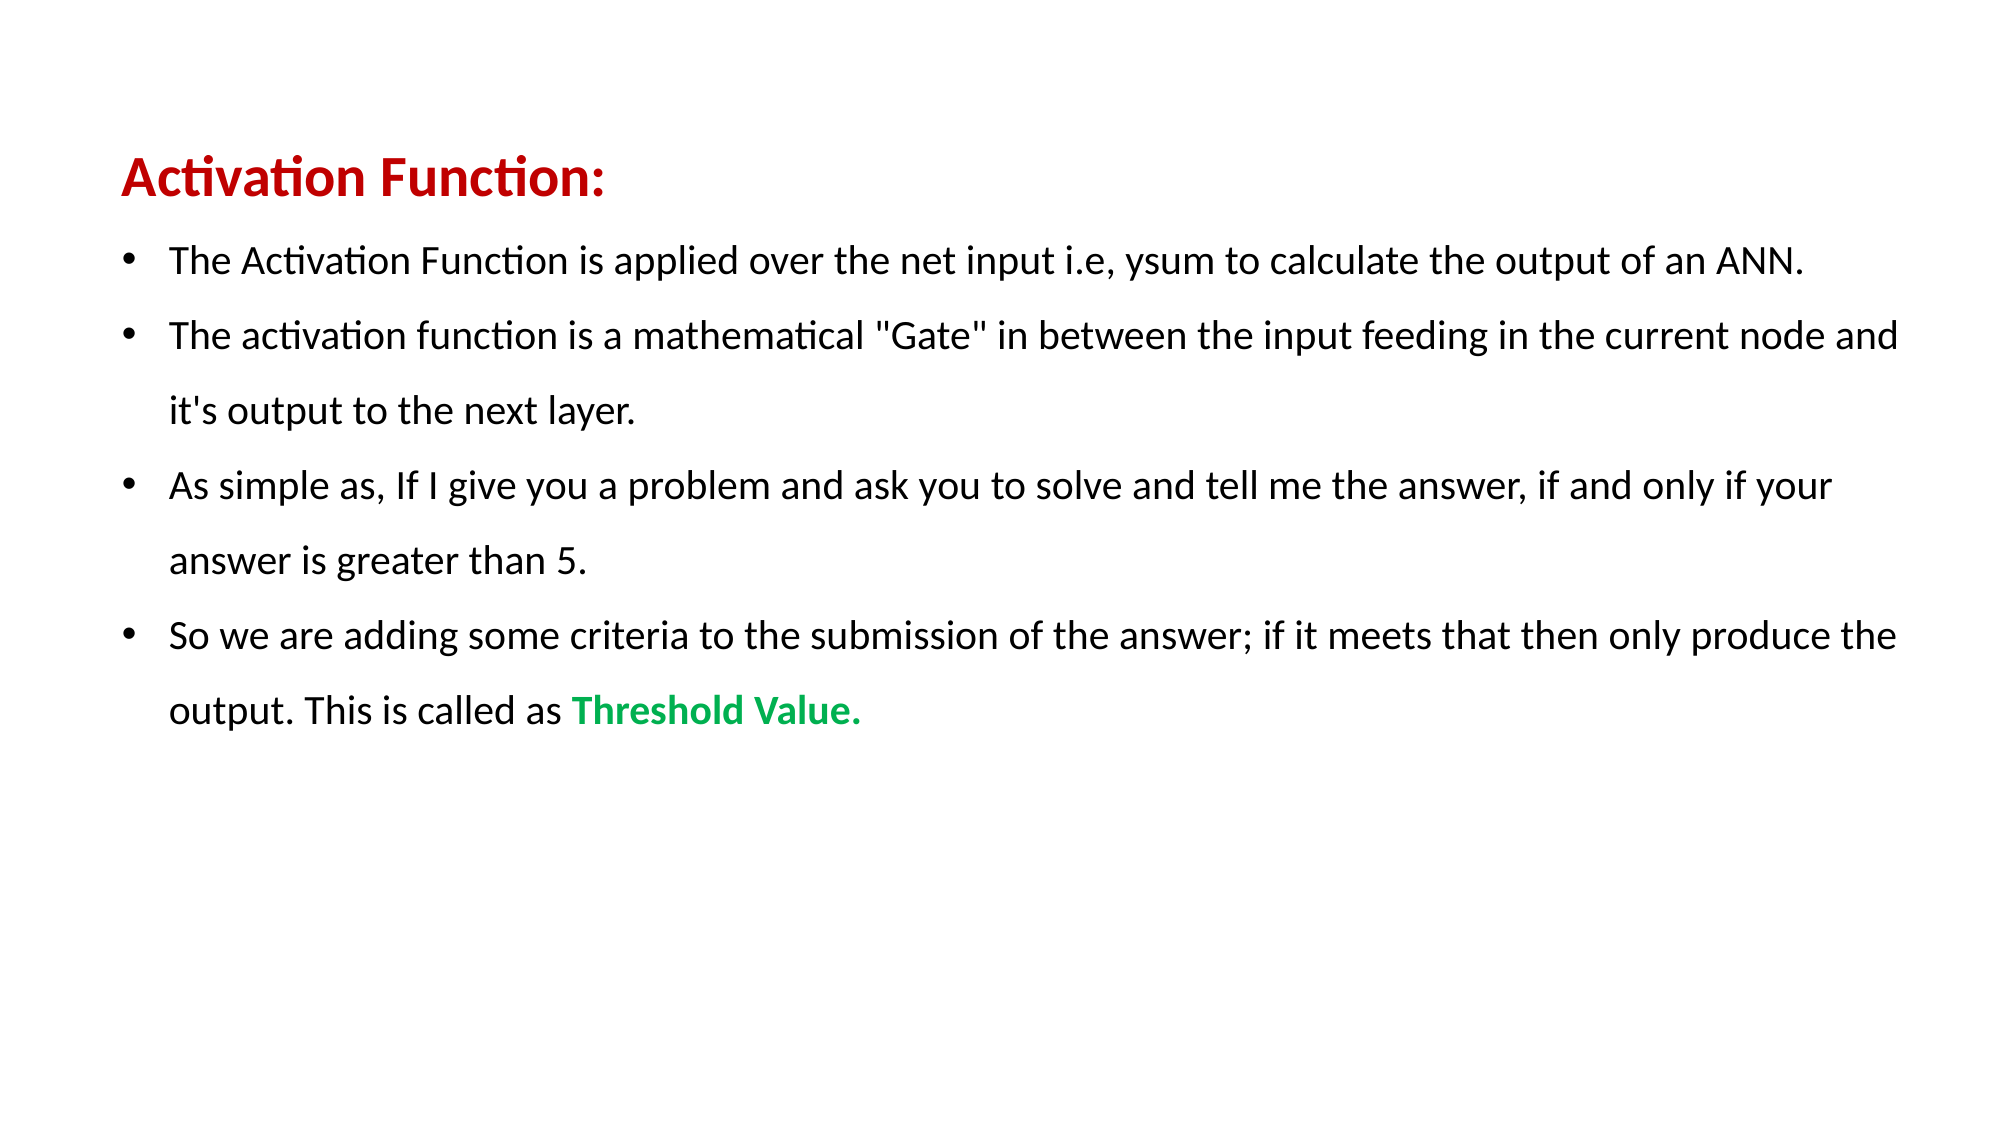

Activation Function:
The Activation Function is applied over the net input i.e, ysum to calculate the output of an ANN.
The activation function is a mathematical "Gate" in between the input feeding in the current node and it's output to the next layer.
As simple as, If I give you a problem and ask you to solve and tell me the answer, if and only if your answer is greater than 5.
So we are adding some criteria to the submission of the answer; if it meets that then only produce the output. This is called as Threshold Value.